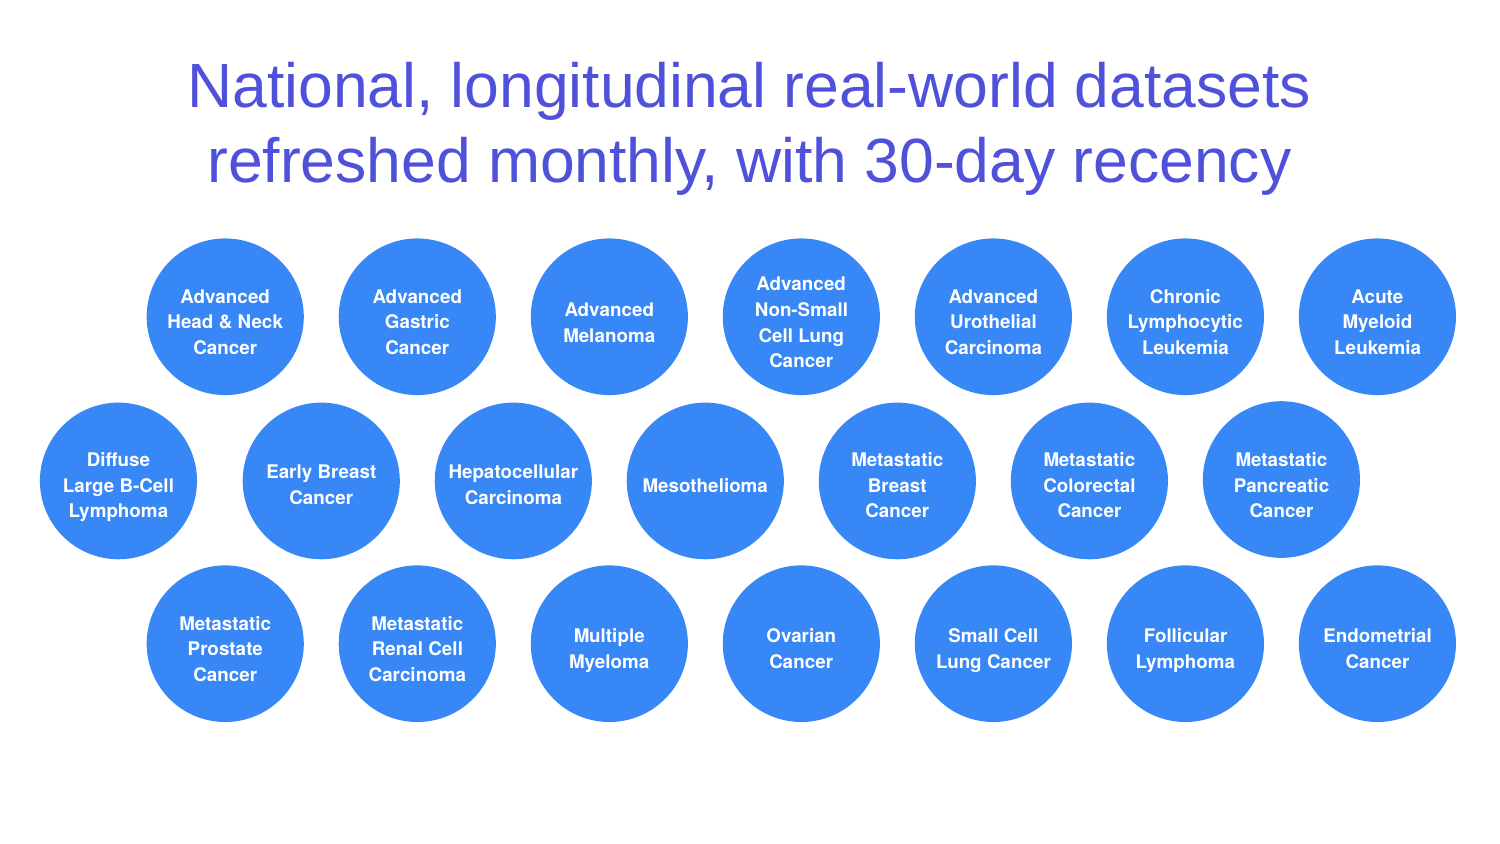

National, longitudinal real-world datasets refreshed monthly, with 30-day recency

Advanced Head & Neck Cancer

Advanced Gastric Cancer

Advanced Melanoma

Advanced Non-Small Cell Lung Cancer

Advanced Urothelial Carcinoma

Chronic Lymphocytic Leukemia

Acute Myeloid Leukemia

Metastatic Pancreatic Cancer

Diffuse Large B-Cell Lymphoma

Early Breast Cancer

Hepatocellular Carcinoma

Mesothelioma

Metastatic Breast Cancer

Metastatic Colorectal Cancer

Metastatic Prostate Cancer

Metastatic Renal Cell Carcinoma

Multiple Myeloma

Ovarian Cancer

Small Cell Lung Cancer

Follicular Lymphoma

Endometrial Cancer